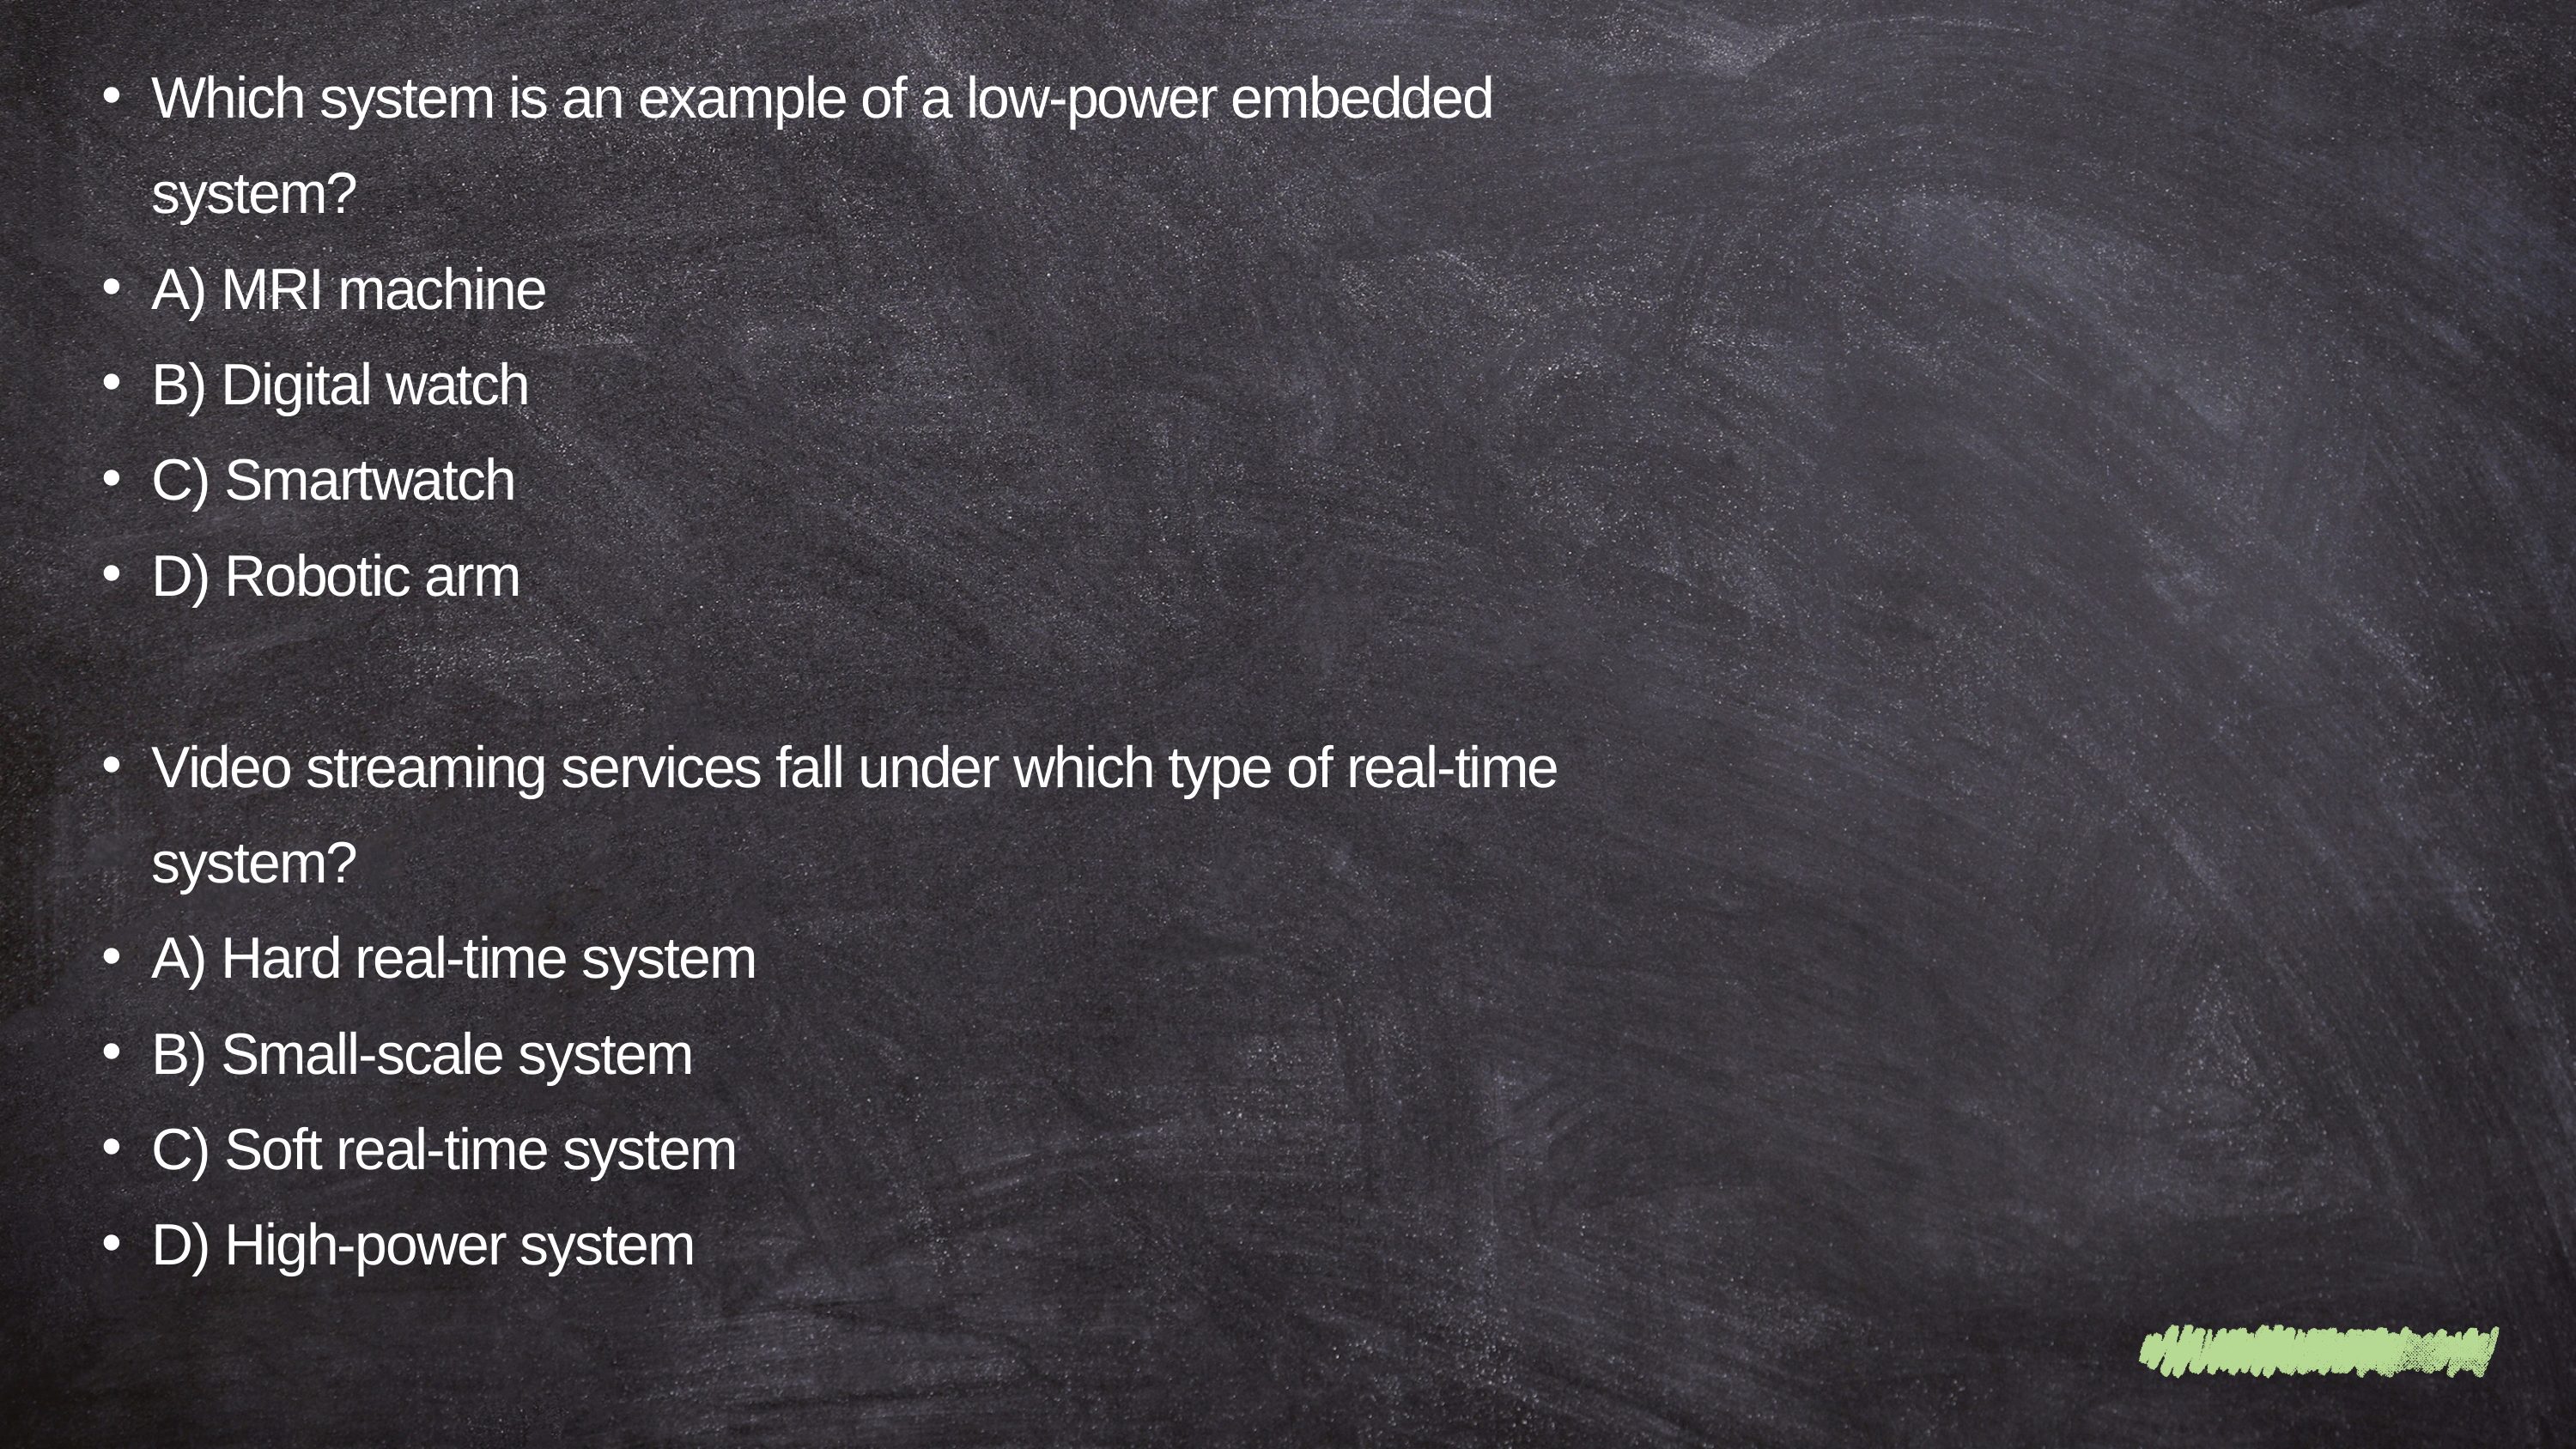

Which system is an example of a low-power embedded system?
A) MRI machine
B) Digital watch
C) Smartwatch
D) Robotic arm

Video streaming services fall under which type of real-time system?
A) Hard real-time system
B) Small-scale system
C) Soft real-time system
D) High-power system